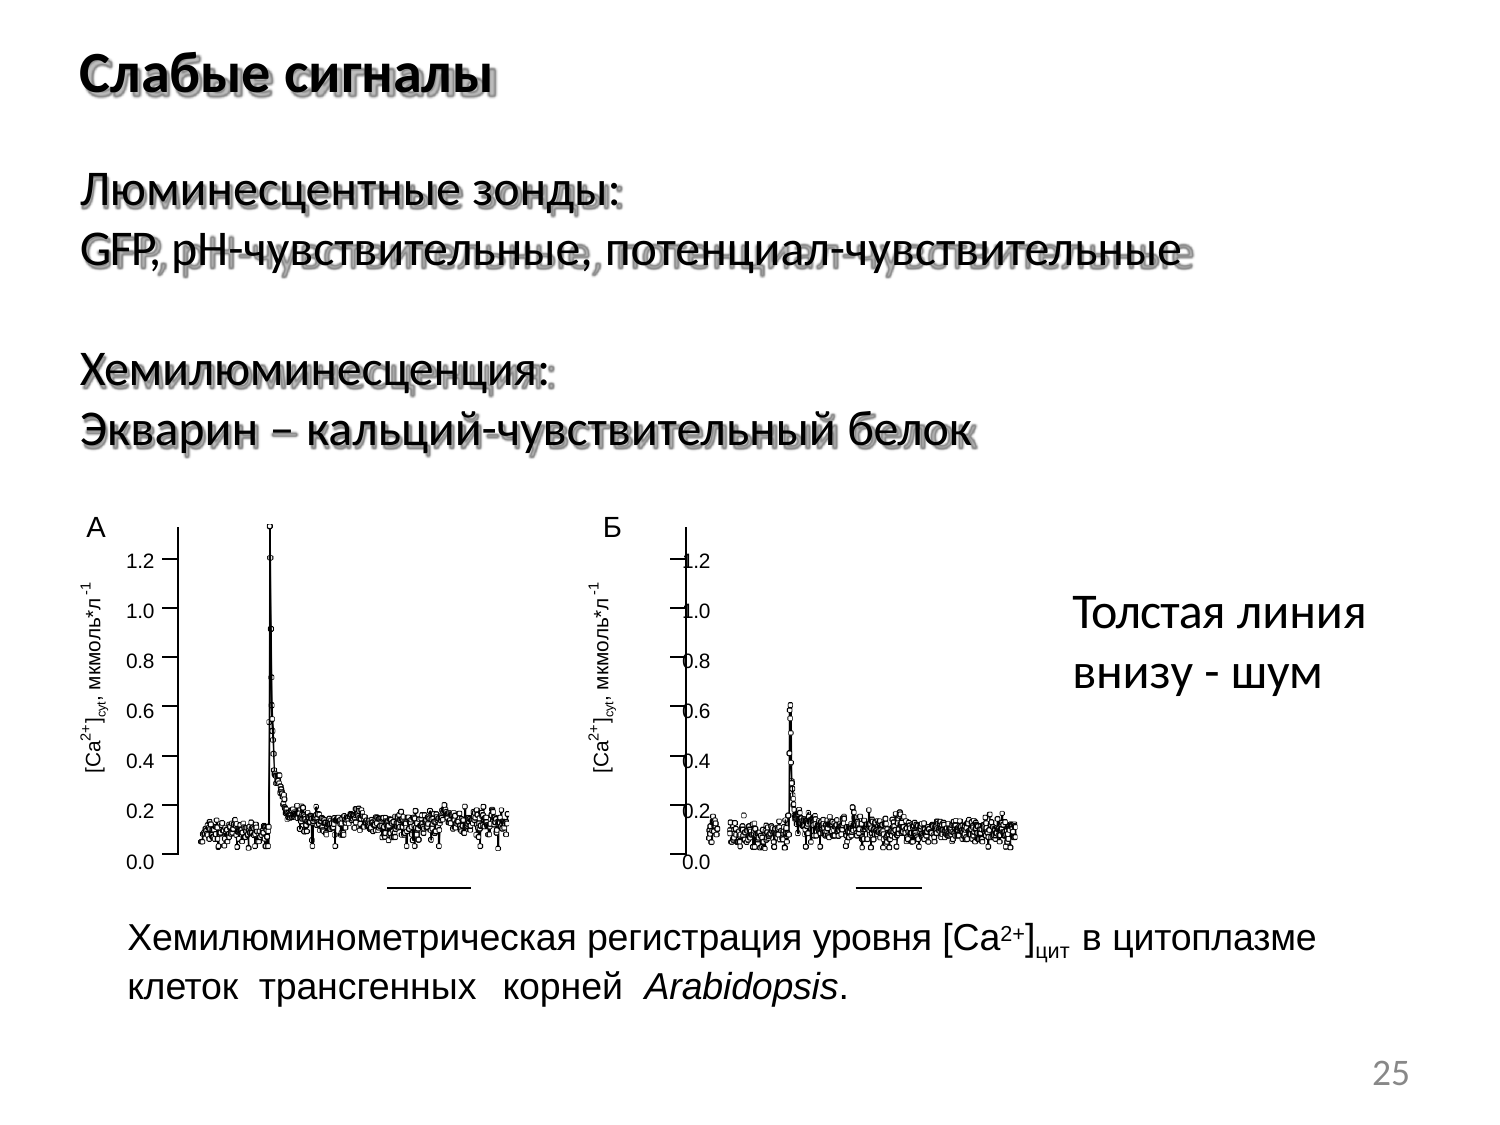

# Слабые сигналы

Люминесцентные зонды:
GFP, рН-чувствительные, потенциал-чувствительные

Хемилюминесценция:
Экварин – кальций-чувствительный белок

А	Б
1.2	1.2

1.0	1.0

0.8	0.8

0.6	0.6

0.4	0.4

0.2	0.2

0.0	0.0

Толстая линия
внизу - шум
-1
-1
[Ca   ]cyt, мкмоль*л
[Ca   ]cyt, мкмоль*л

2+
2+

Хемилюминометрическая регистрация уровня [Ca2+]цит  в цитоплазме
клеток  трансгенных	корней	Arabidopsis.
25